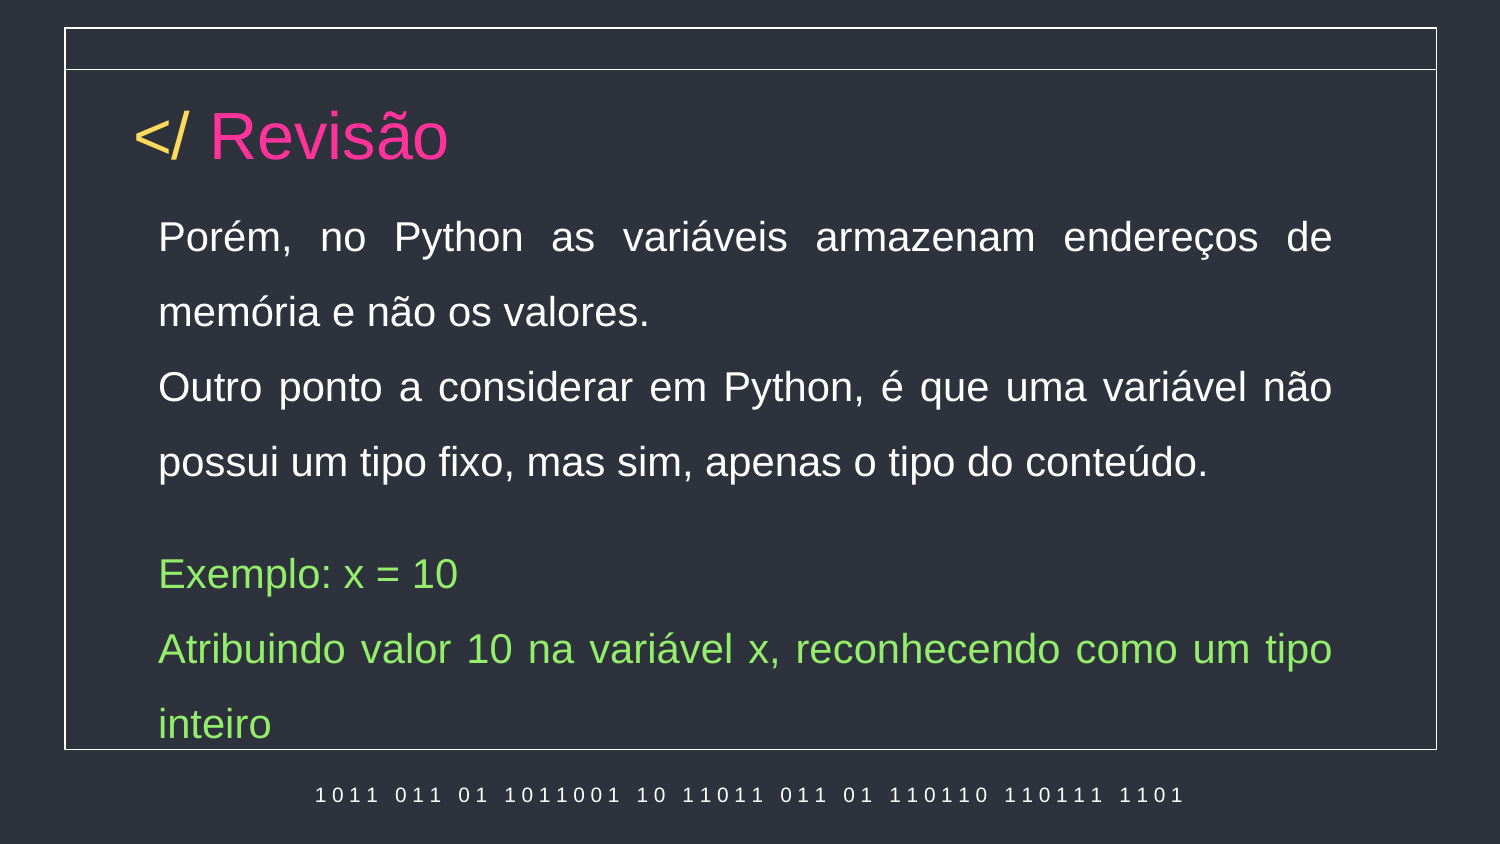

# </ Revisão
Porém, no Python as variáveis armazenam endereços de memória e não os valores.
Outro ponto a considerar em Python, é que uma variável não possui um tipo fixo, mas sim, apenas o tipo do conteúdo.

Exemplo: x = 10
Atribuindo valor 10 na variável x, reconhecendo como um tipo inteiro